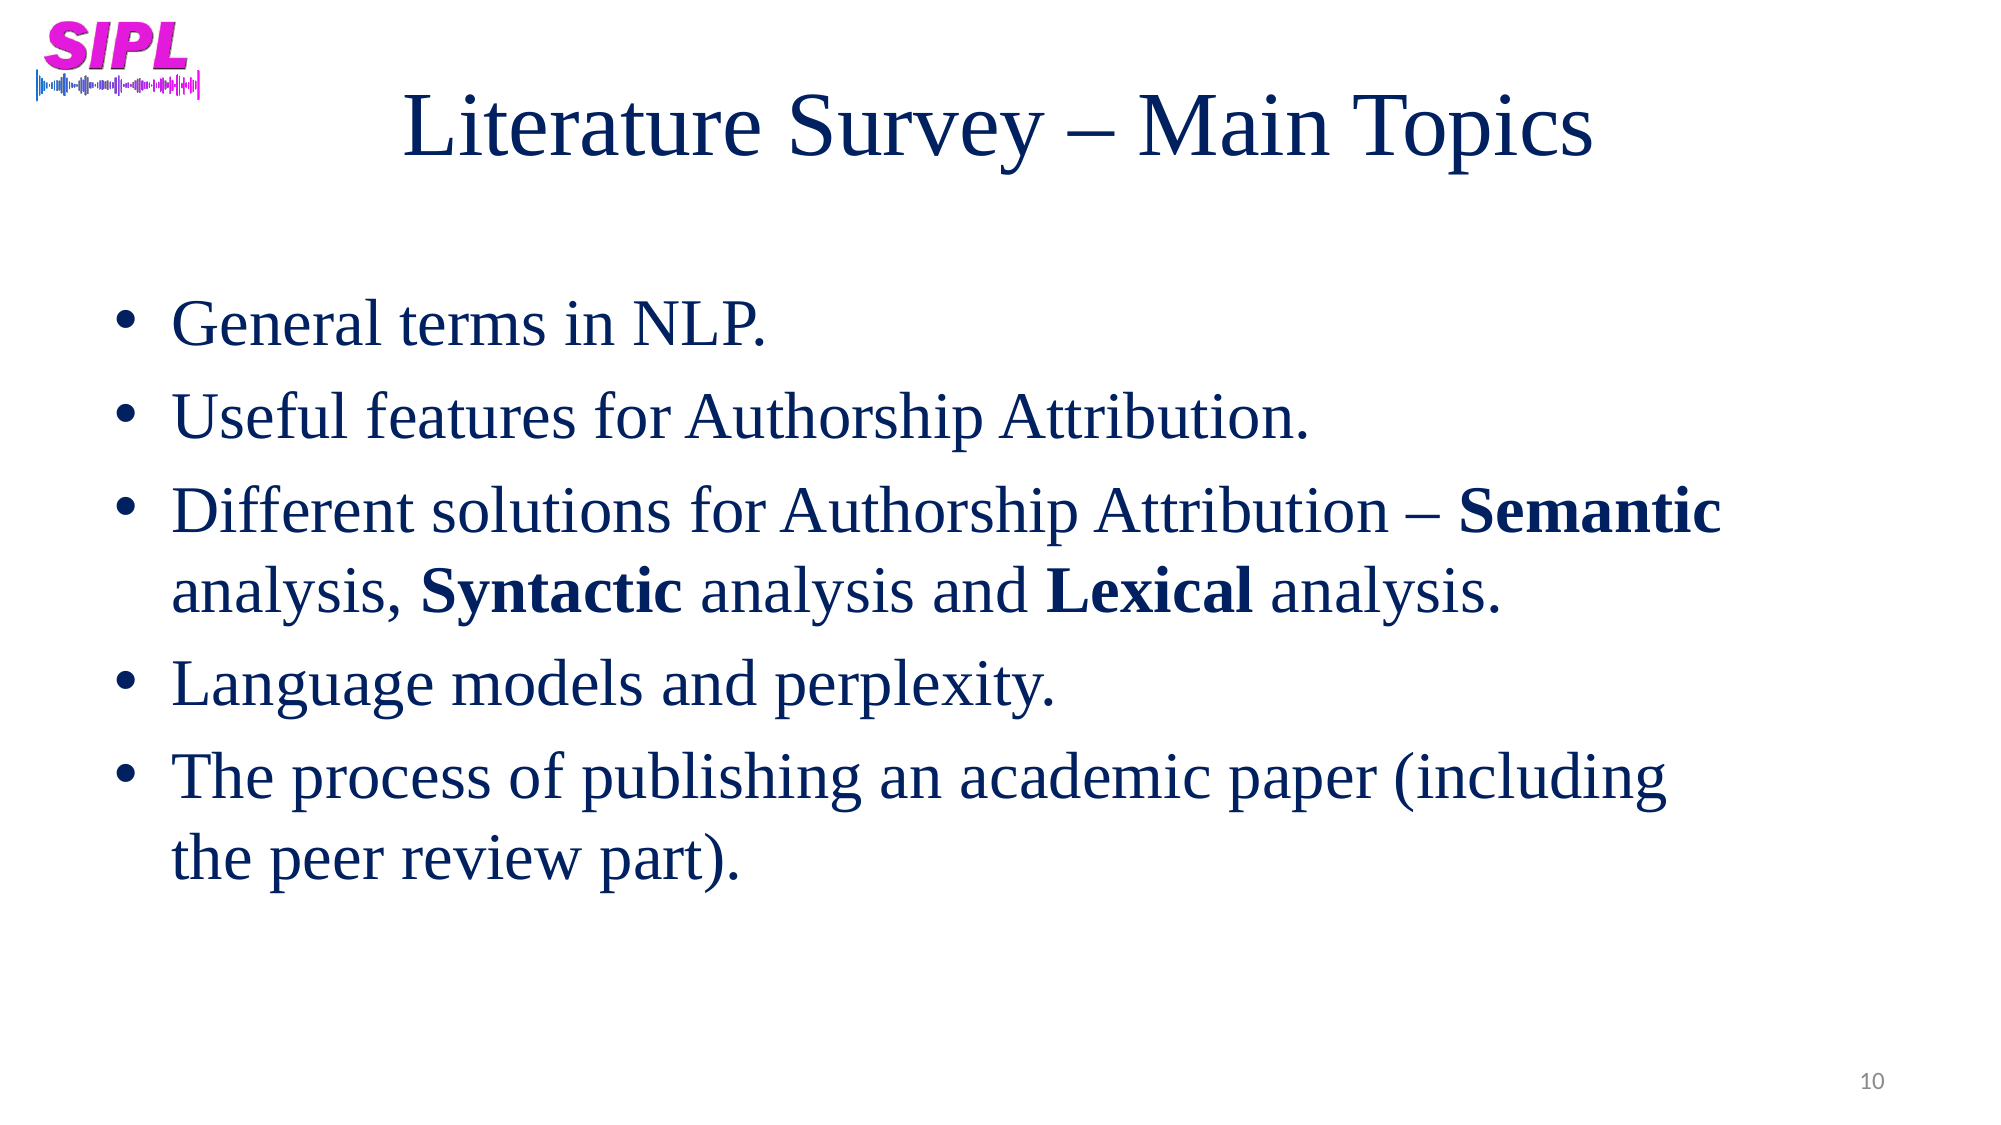

# Literature Survey – Main Topics
General terms in NLP.
Useful features for Authorship Attribution.
Different solutions for Authorship Attribution – Semantic analysis, Syntactic analysis and Lexical analysis.
Language models and perplexity.
The process of publishing an academic paper (including the peer review part).

10